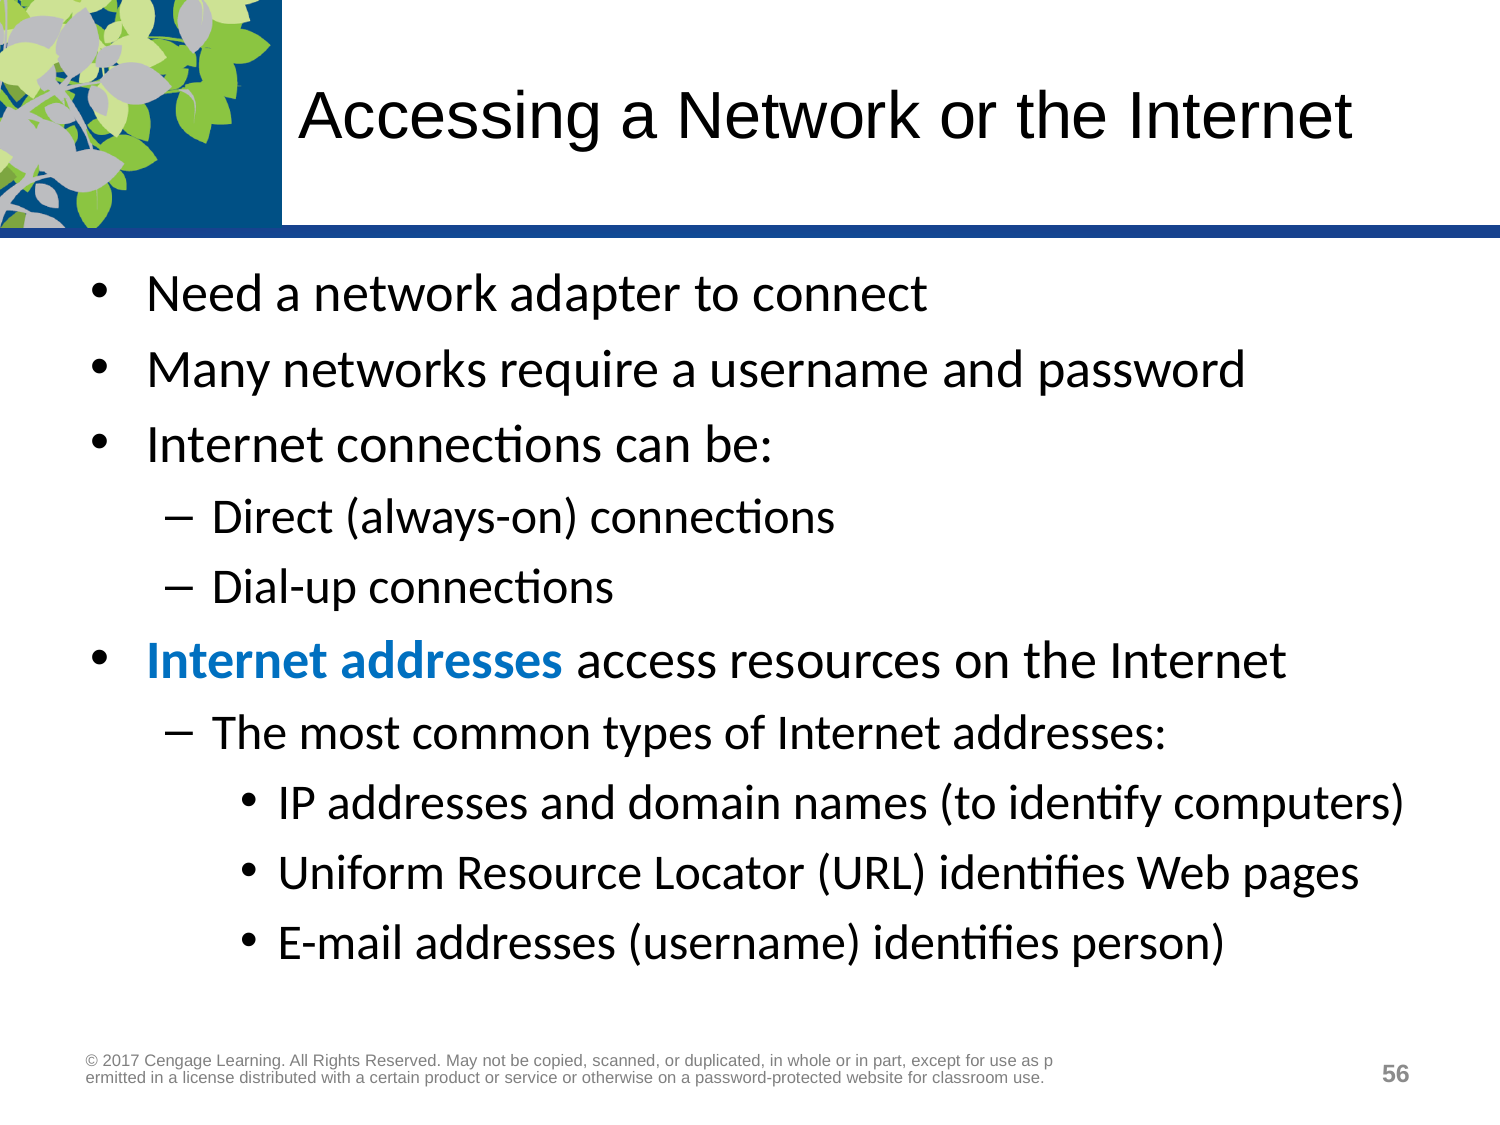

# Accessing a Network or the Internet
Need a network adapter to connect
Many networks require a username and password
Internet connections can be:
Direct (always-on) connections
Dial-up connections
Internet addresses access resources on the Internet
The most common types of Internet addresses:
IP addresses and domain names (to identify computers)
Uniform Resource Locator (URL) identifies Web pages
E-mail addresses (username) identifies person)
© 2017 Cengage Learning. All Rights Reserved. May not be copied, scanned, or duplicated, in whole or in part, except for use as permitted in a license distributed with a certain product or service or otherwise on a password-protected website for classroom use.
56